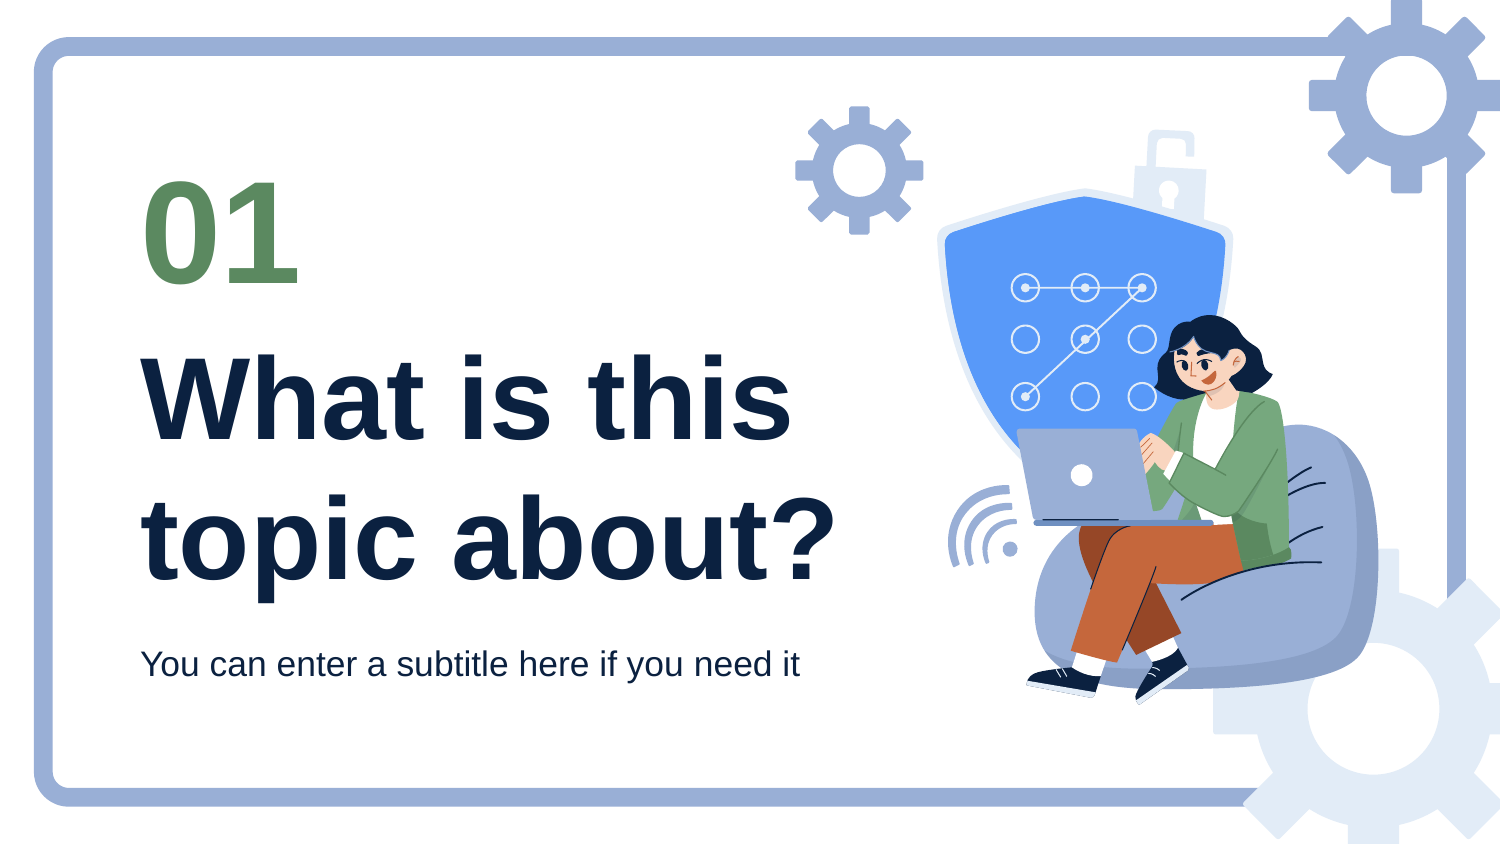

01
# What is this topic about?

You can enter a subtitle here if you need it